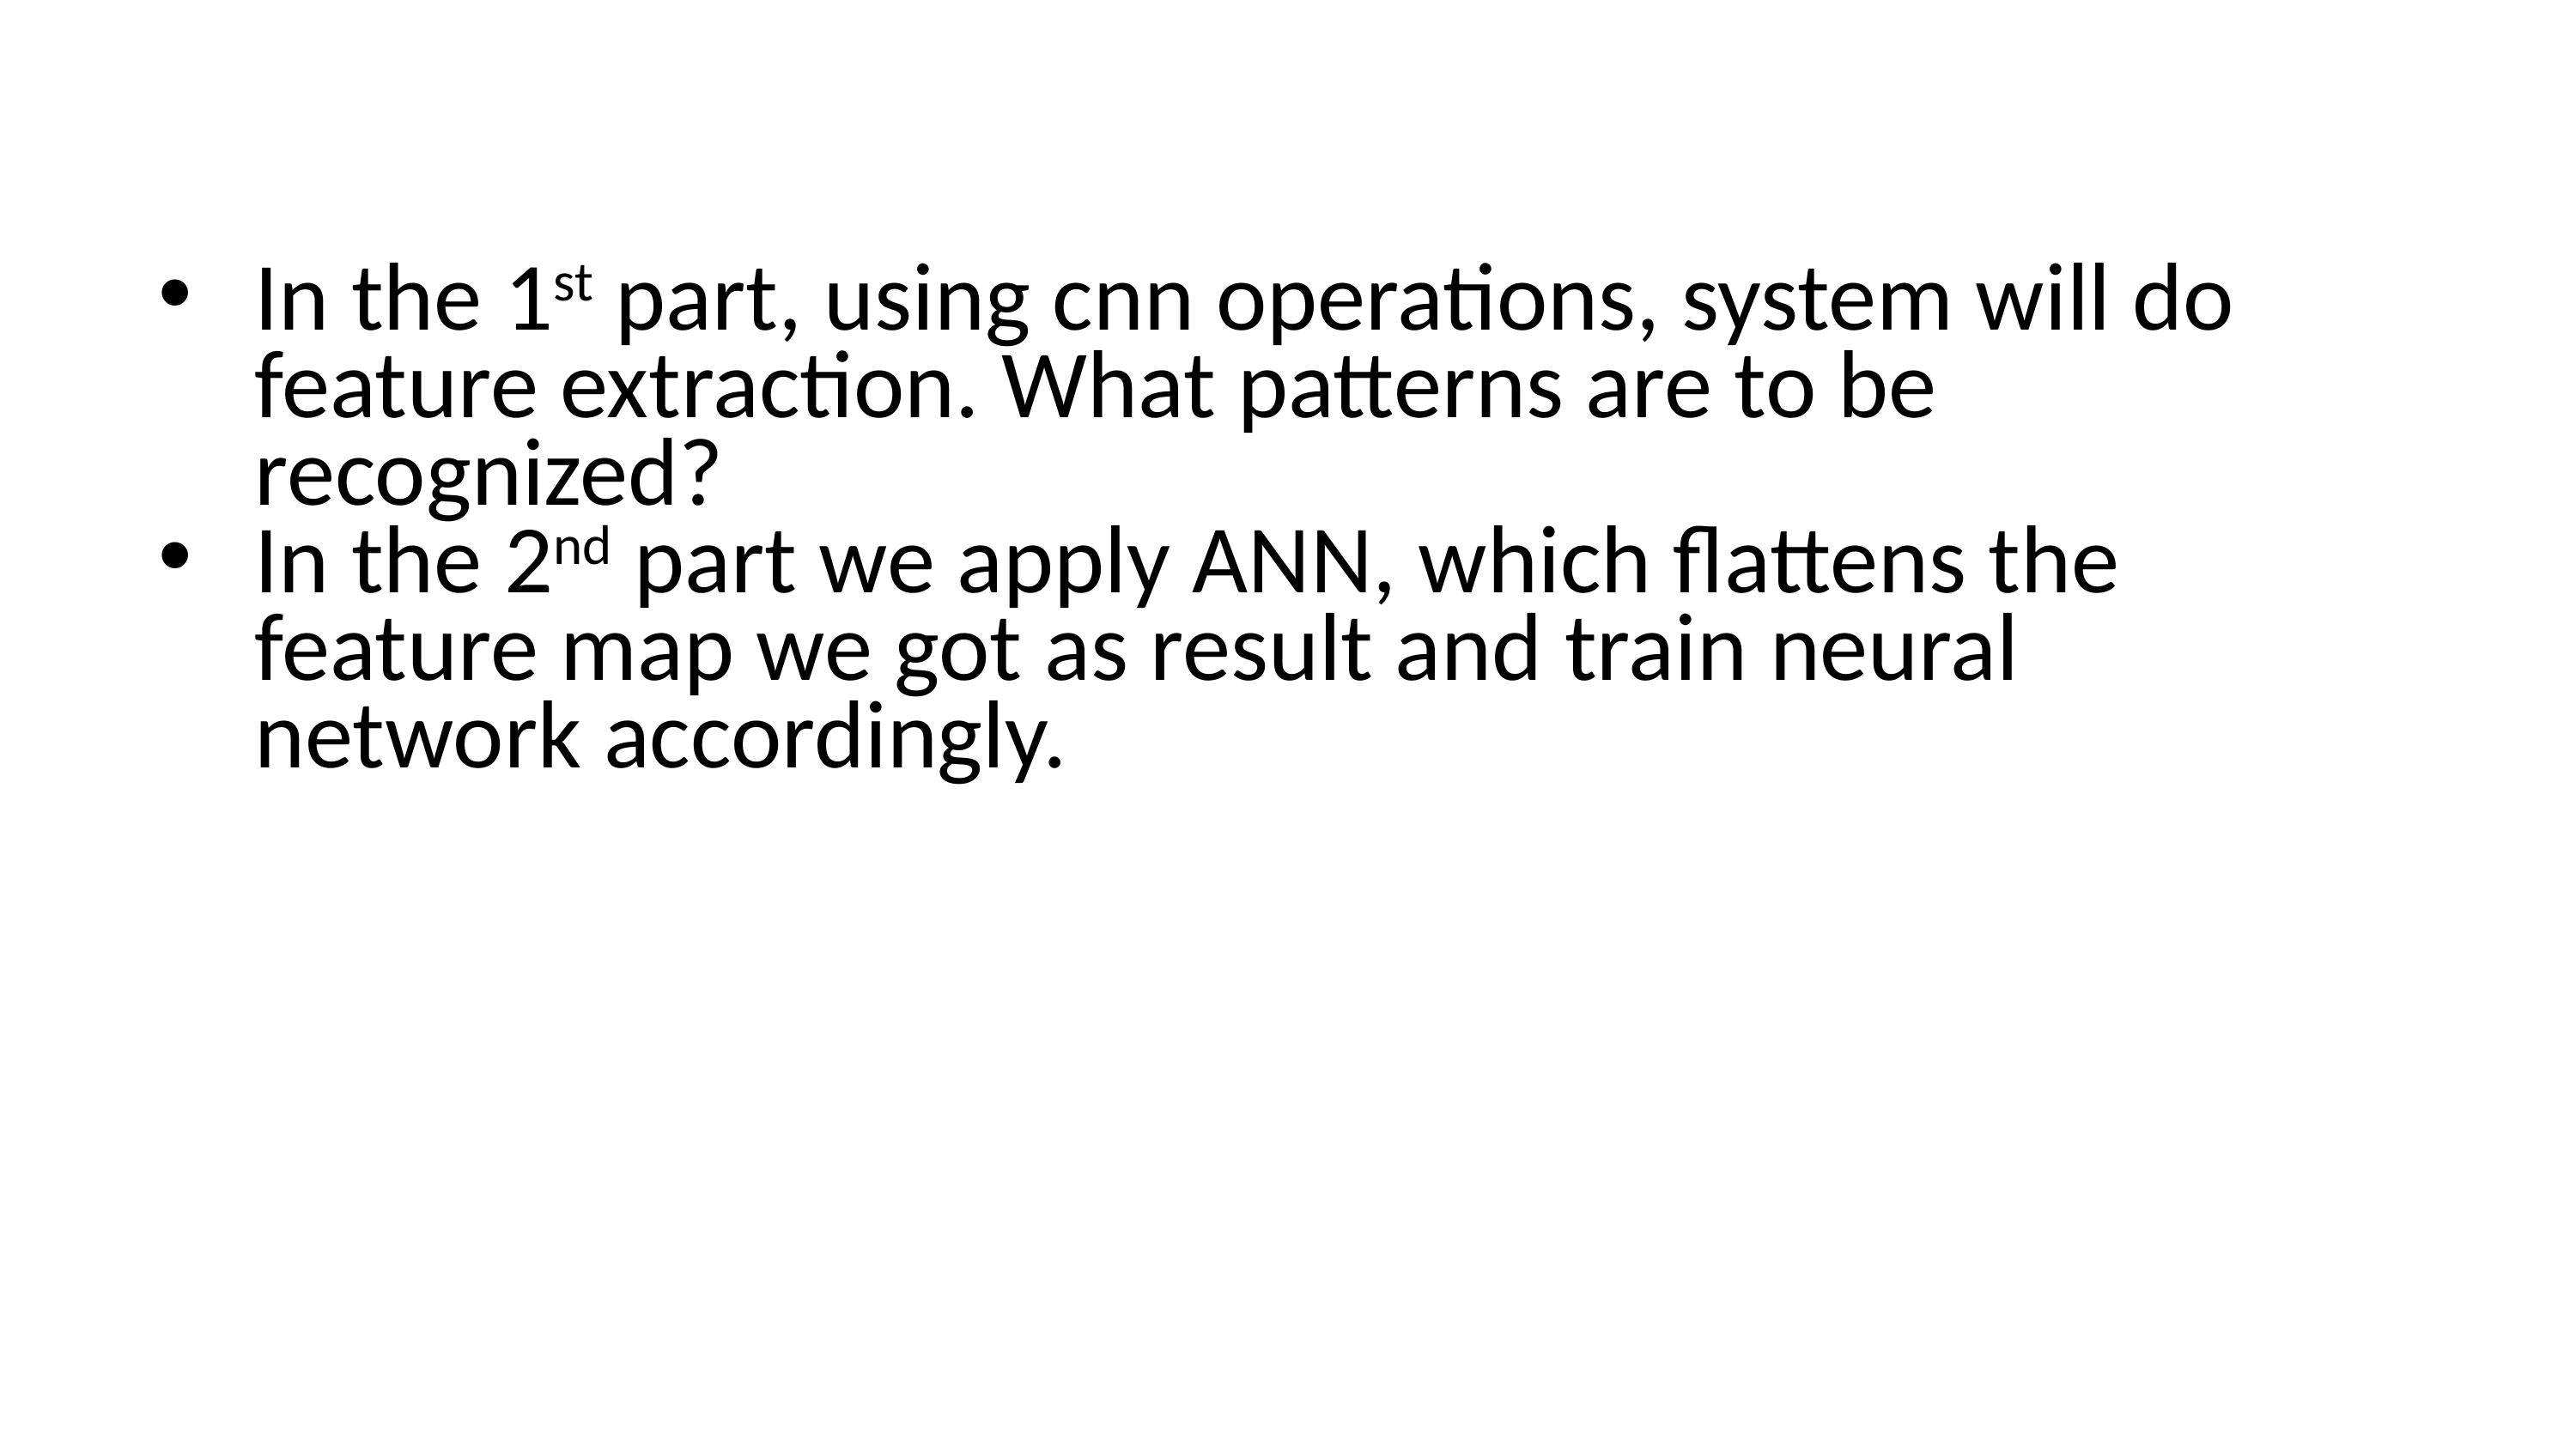

In the 1st part, using cnn operations, system will do feature extraction. What patterns are to be recognized?
In the 2nd part we apply ANN, which flattens the feature map we got as result and train neural network accordingly.
4
7.       Dicussion,Conclusion and Refrences